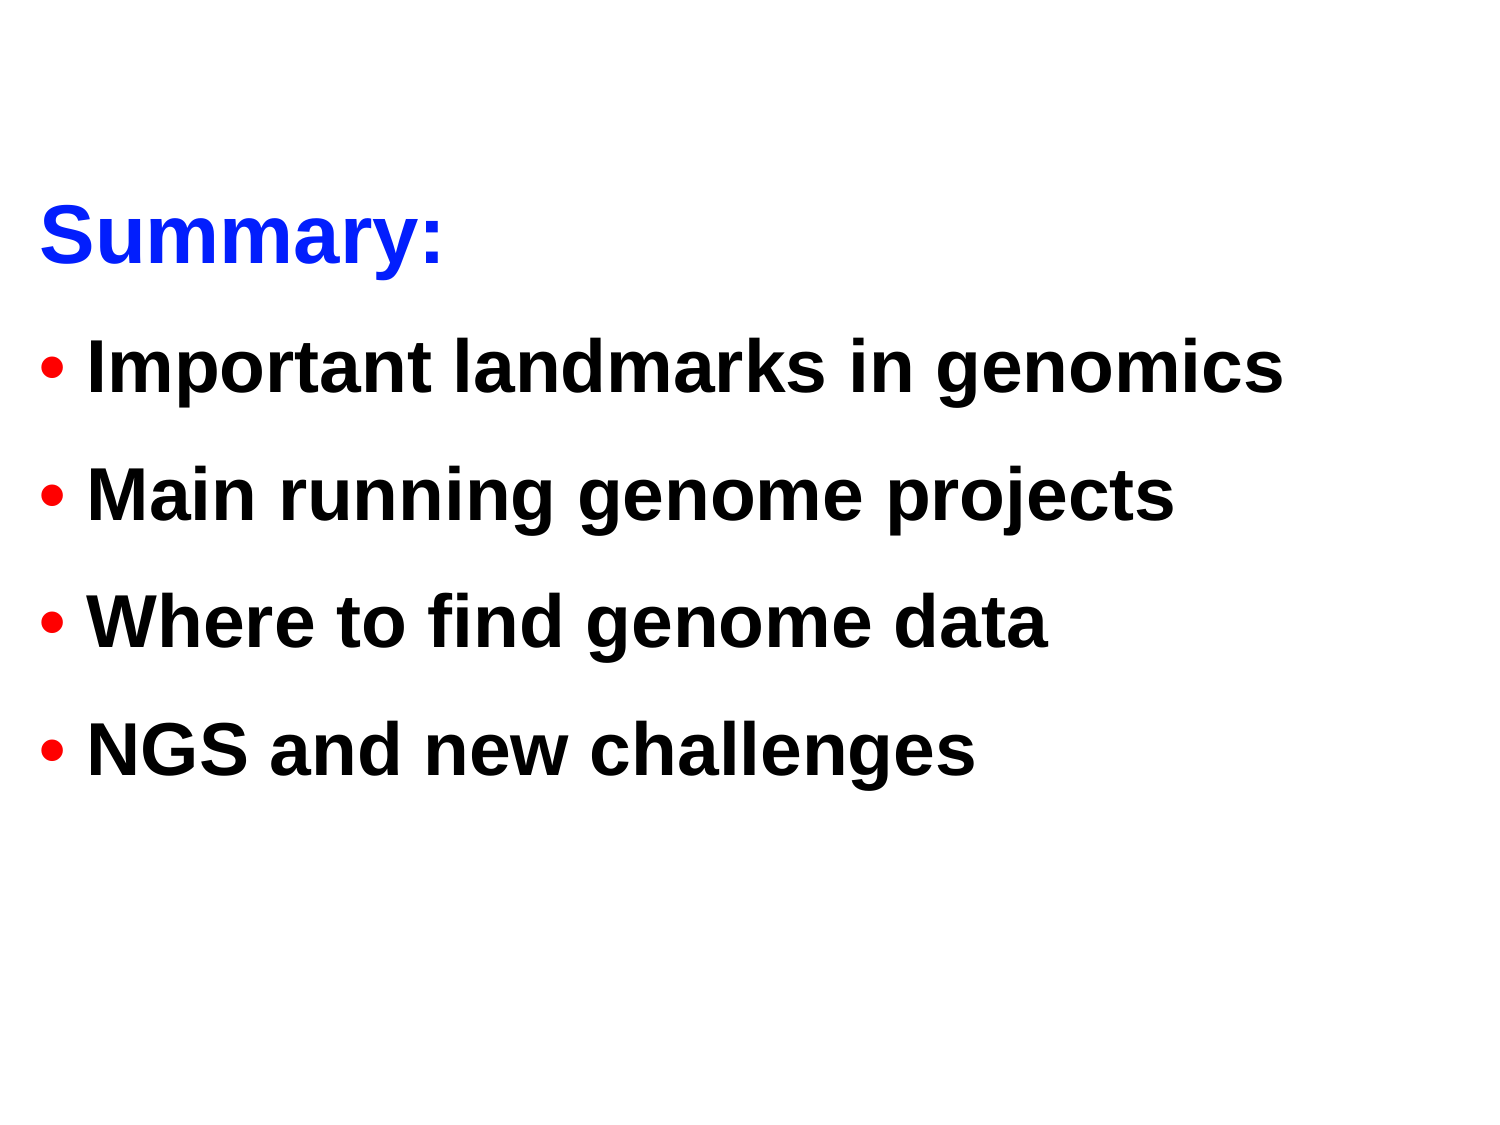

Summary:
• Important landmarks in genomics
• Main running genome projects
• Where to find genome data
• NGS and new challenges